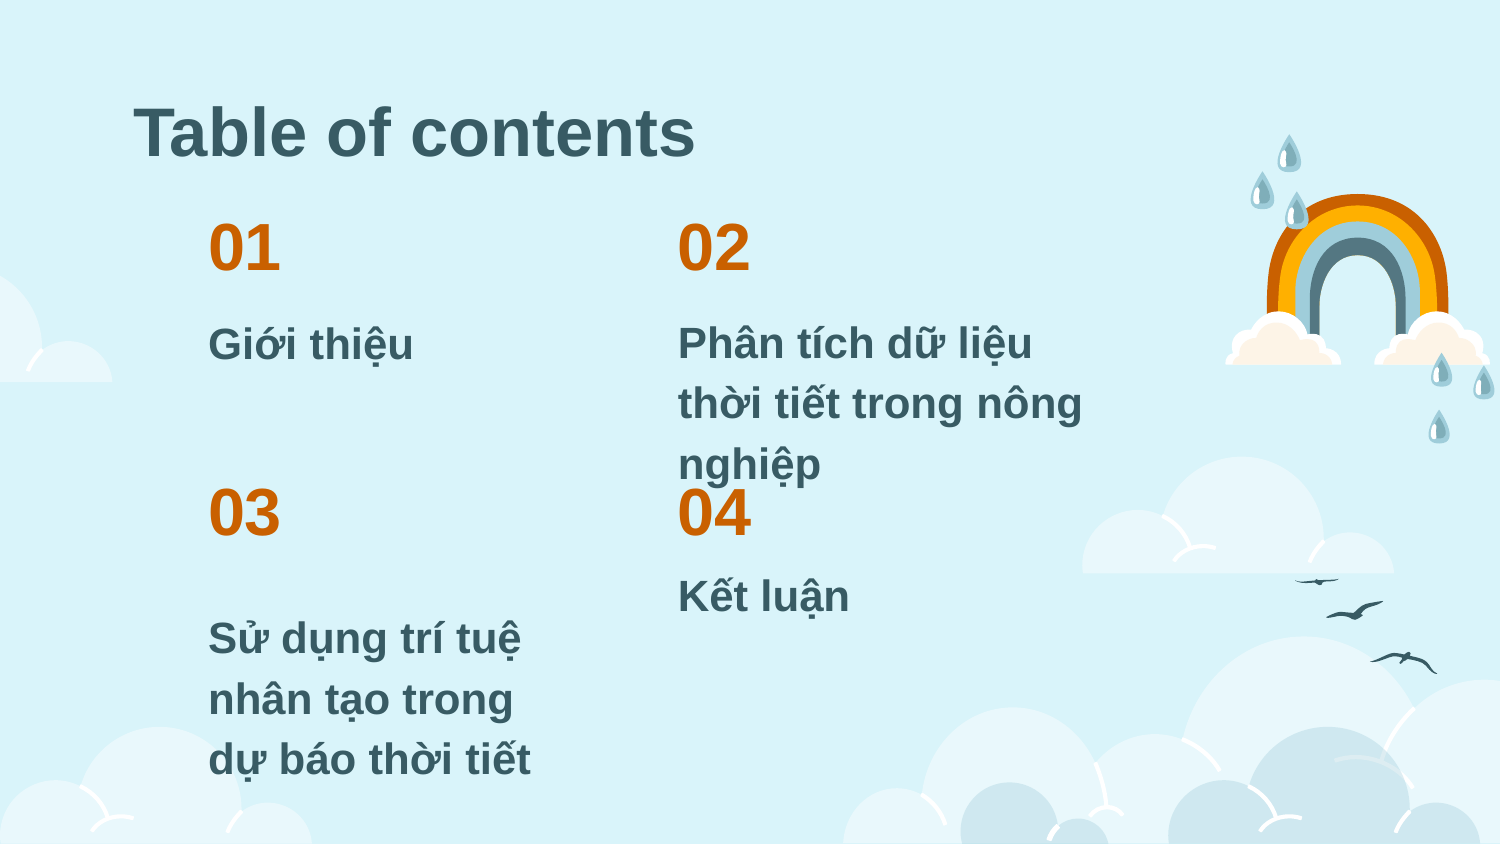

# Table of contents

01
02
Giới thiệu

Phân tích dữ liệu thời tiết trong nông nghiệp

03
04
Kết luận

Sử dụng trí tuệ nhân tạo trong dự báo thời tiết